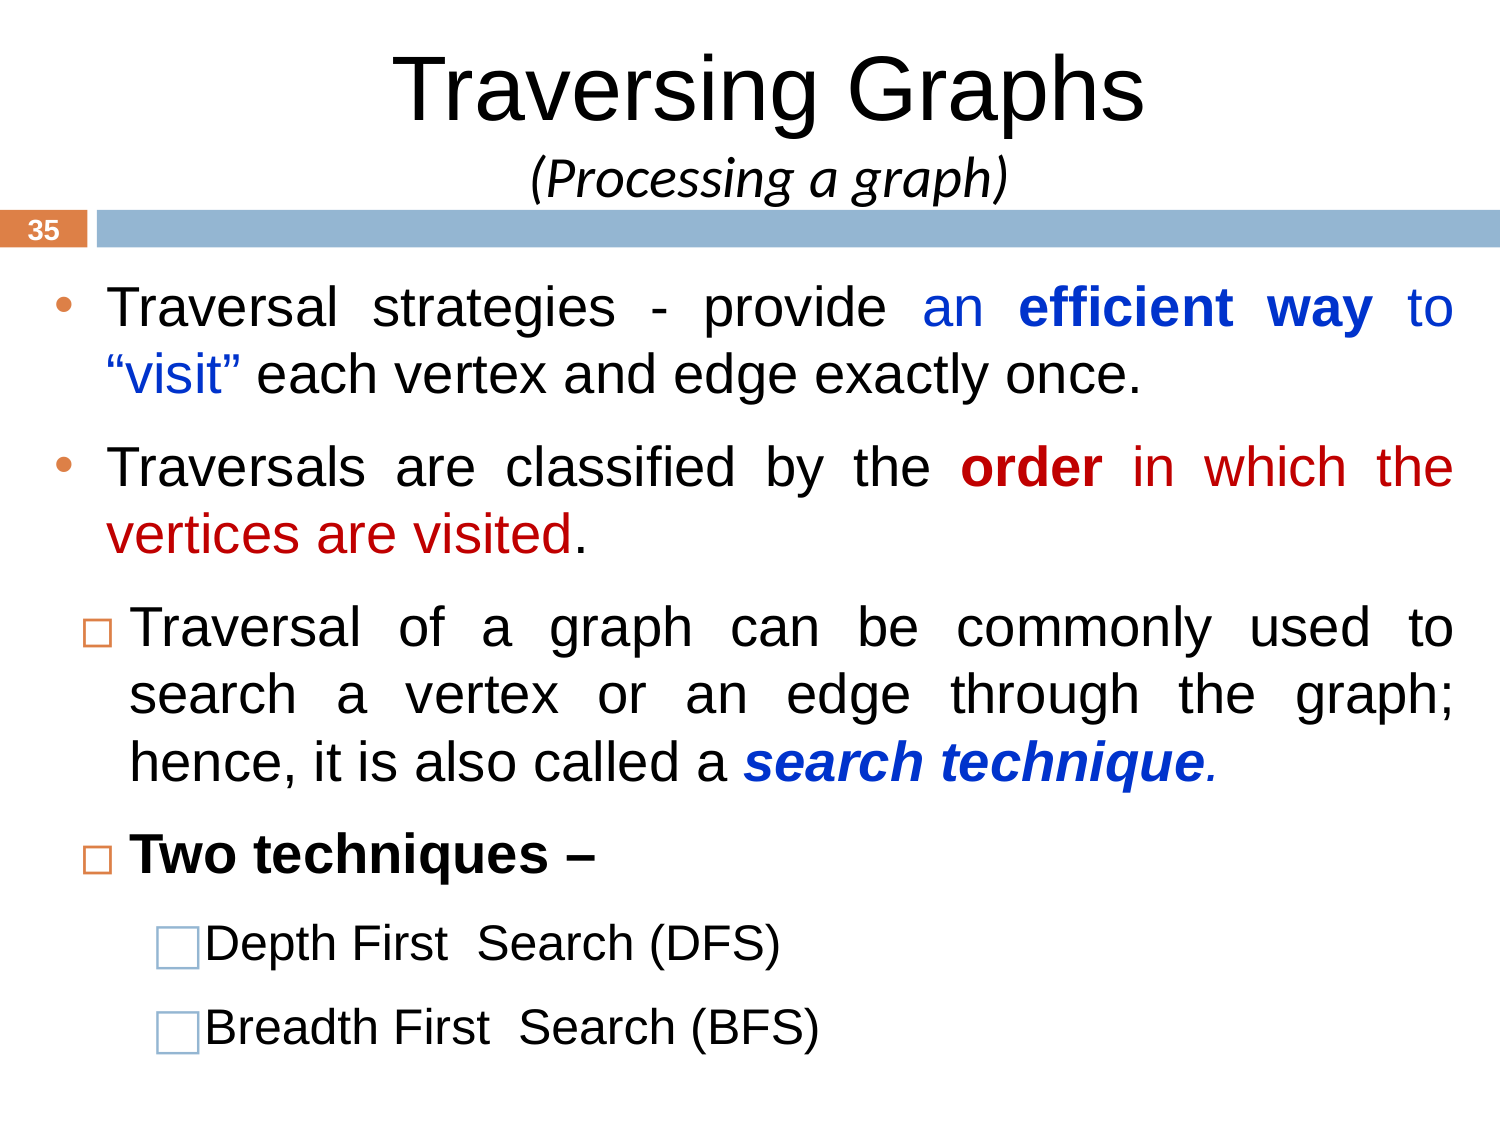

# Traversing Graphs (Processing a graph)
35
Traversal strategies - provide an efficient way to “visit” each vertex and edge exactly once.
Traversals are classified by the order in which the vertices are visited.
Traversal of a graph can be commonly used to search a vertex or an edge through the graph; hence, it is also called a search technique.
Two techniques –
Depth First  Search (DFS)
Breadth First  Search (BFS)